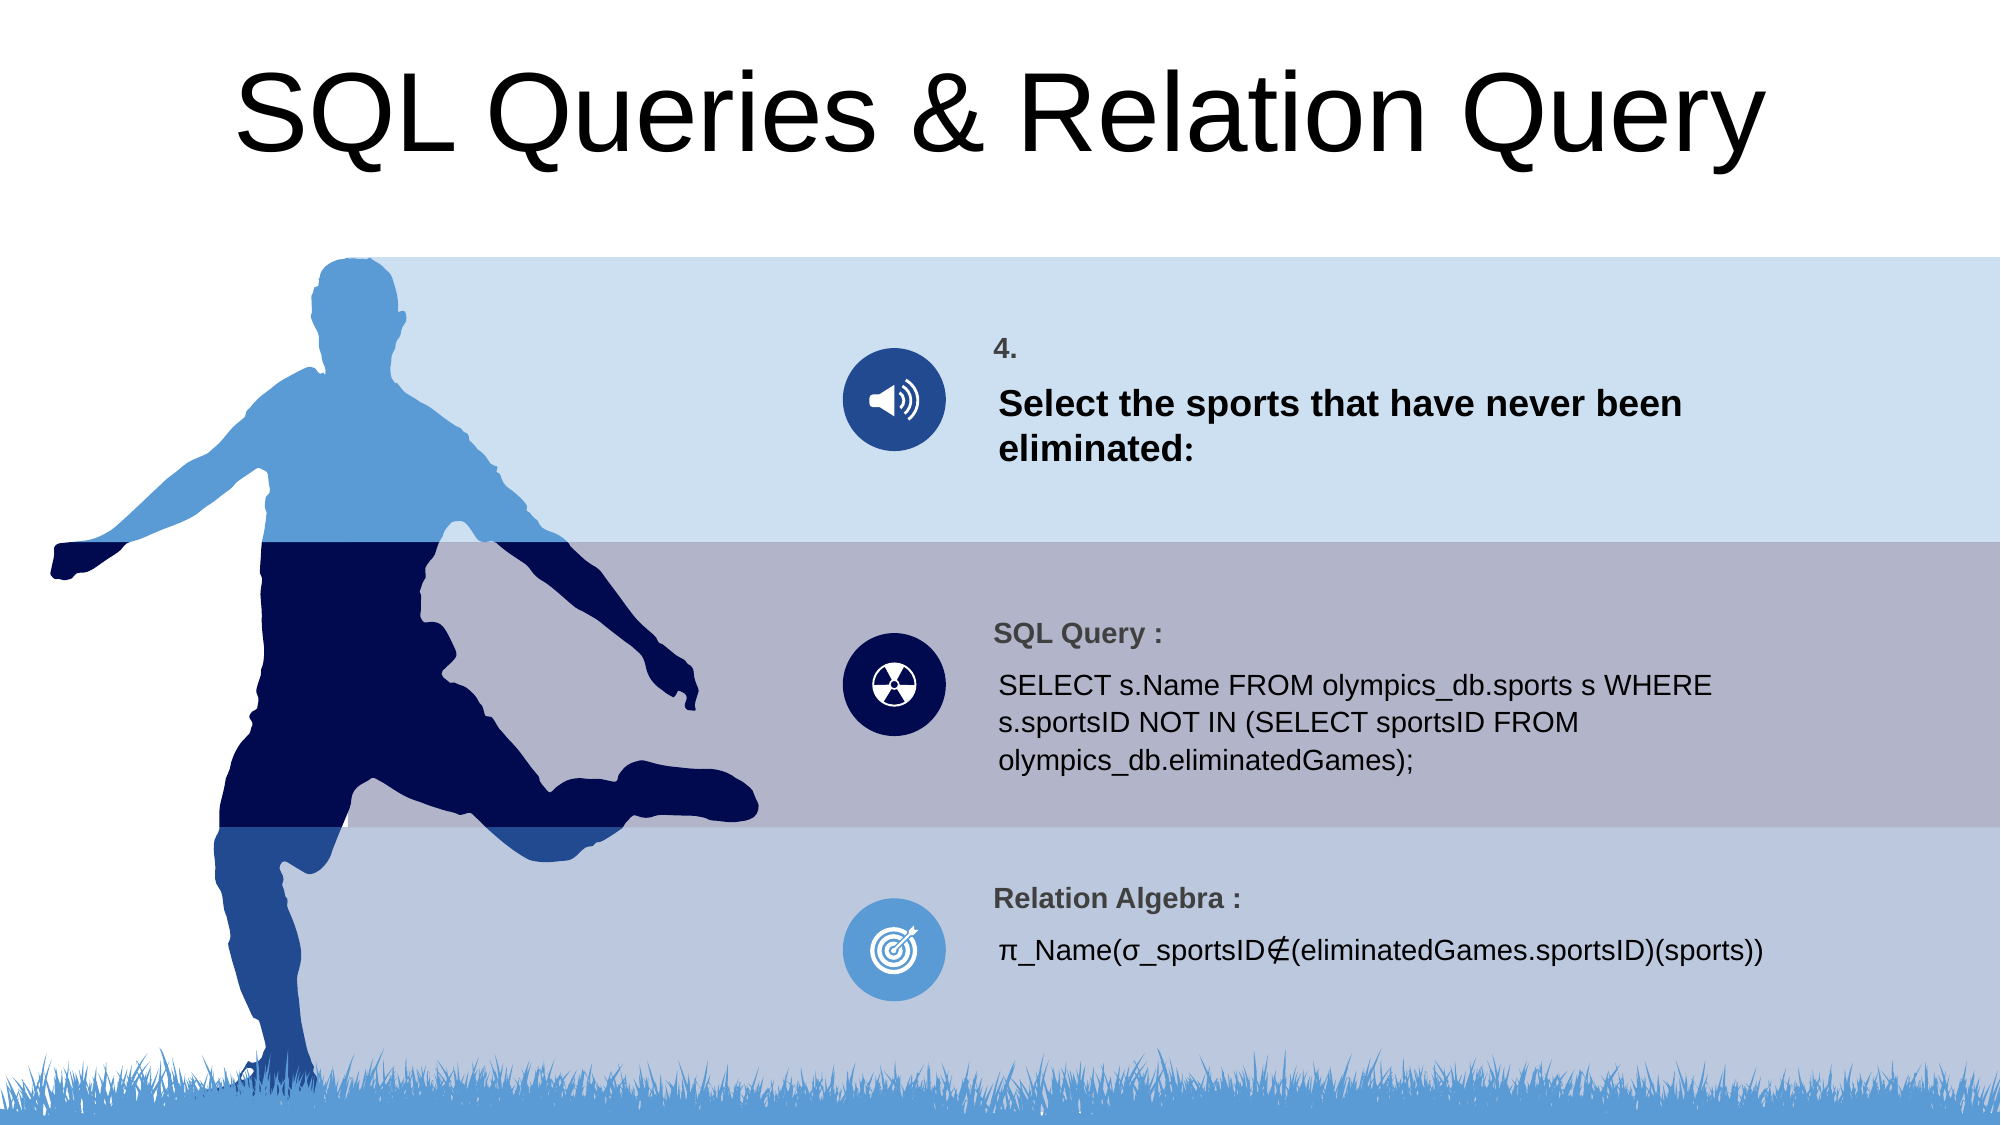

SQL Queries & Relation Query

4.
Select the sports that have never been eliminated:

SQL Query :
SELECT s.Name FROM olympics_db.sports s WHERE s.sportsID NOT IN (SELECT sportsID FROM olympics_db.eliminatedGames);

Relation Algebra :
π_Name(σ_sportsID∉(eliminatedGames.sportsID)(sports))